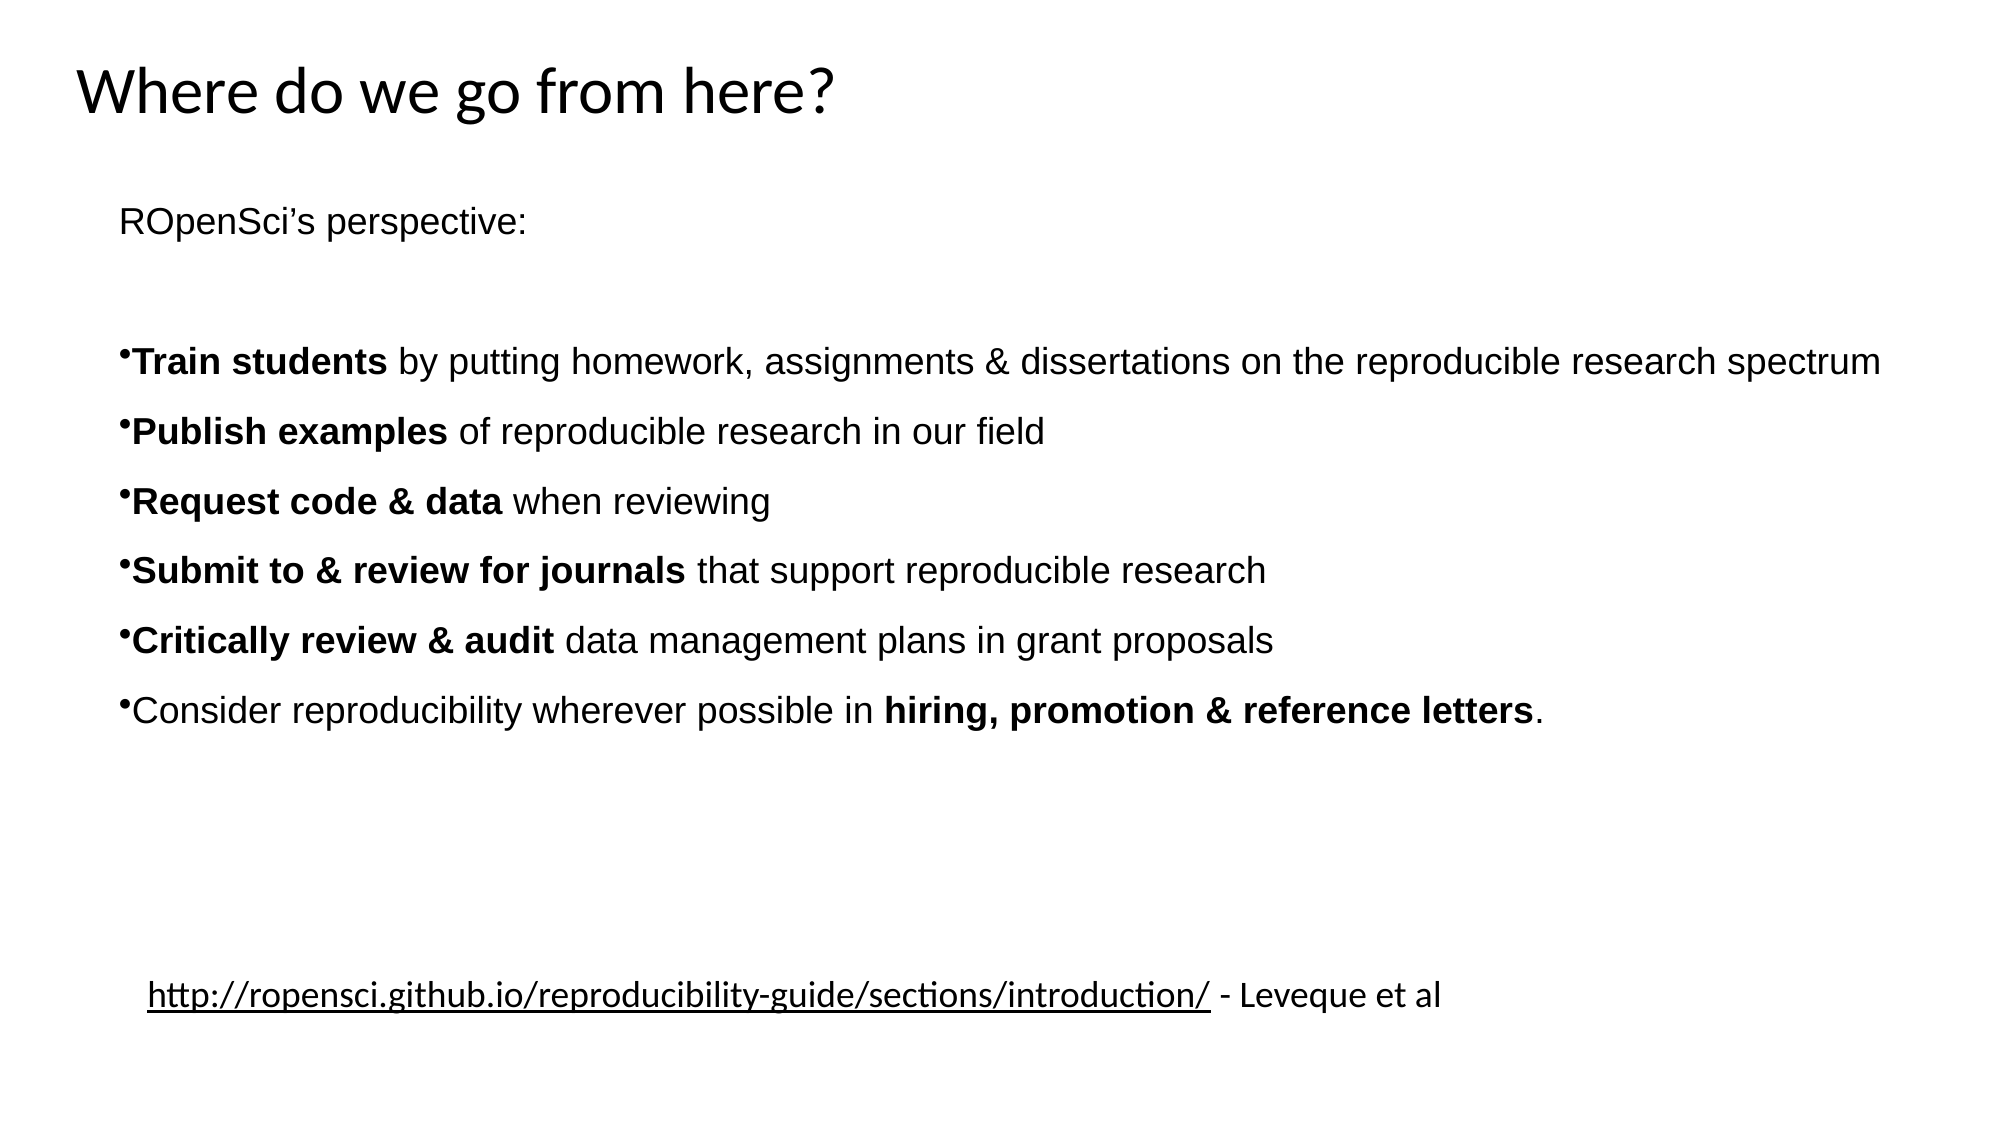

Where do we go from here?
ROpenSci’s perspective:

Train students by putting homework, assignments & dissertations on the reproducible research spectrum
Publish examples of reproducible research in our field
Request code & data when reviewing
Submit to & review for journals that support reproducible research
Critically review & audit data management plans in grant proposals
Consider reproducibility wherever possible in hiring, promotion & reference letters.

http://ropensci.github.io/reproducibility-guide/sections/introduction/ - Leveque et al